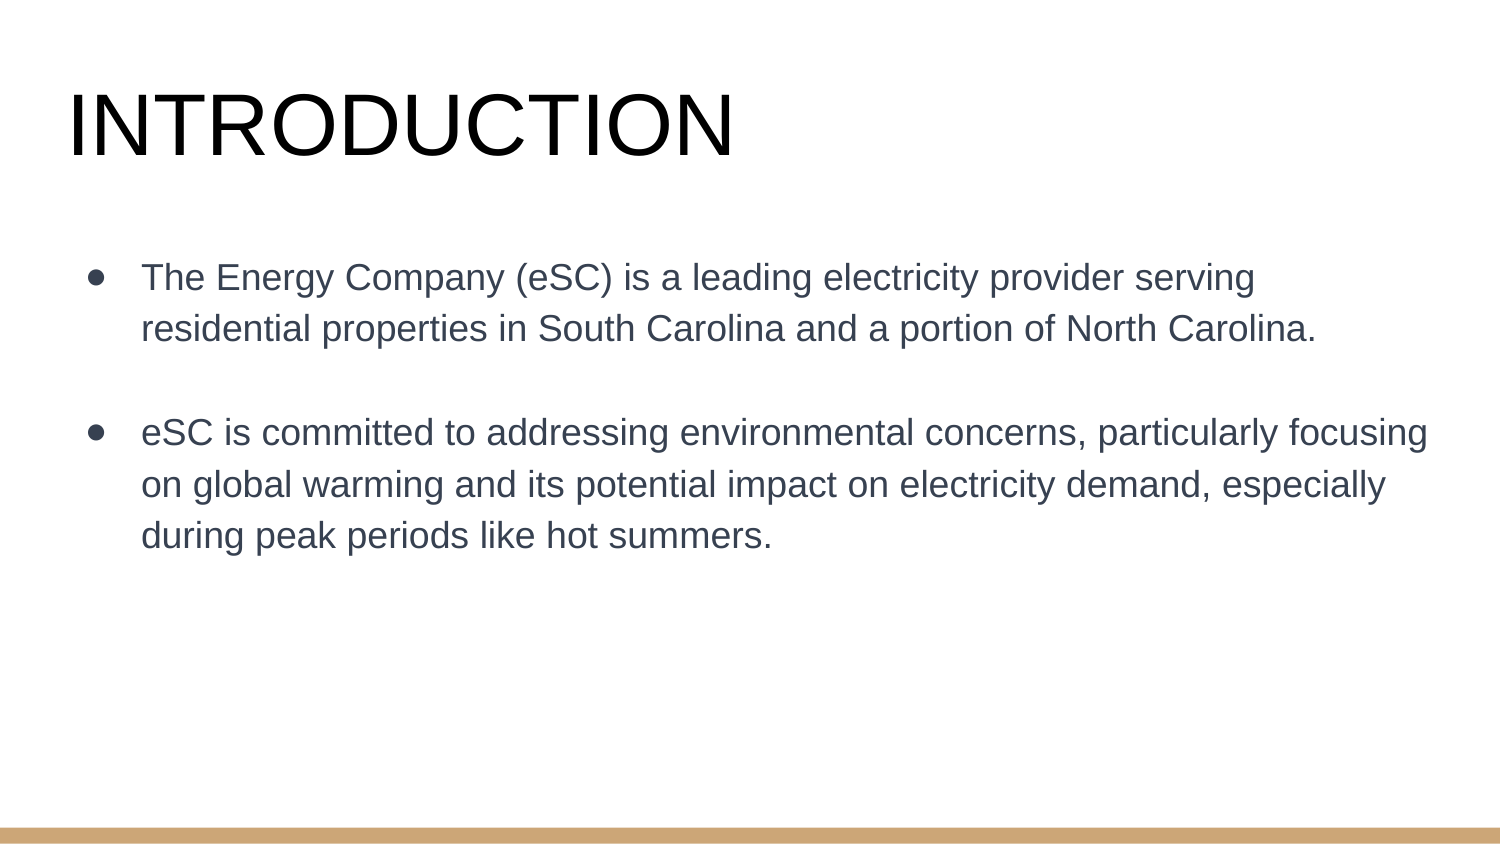

# INTRODUCTION

The Energy Company (eSC) is a leading electricity provider serving residential properties in South Carolina and a portion of North Carolina.

eSC is committed to addressing environmental concerns, particularly focusing on global warming and its potential impact on electricity demand, especially during peak periods like hot summers.